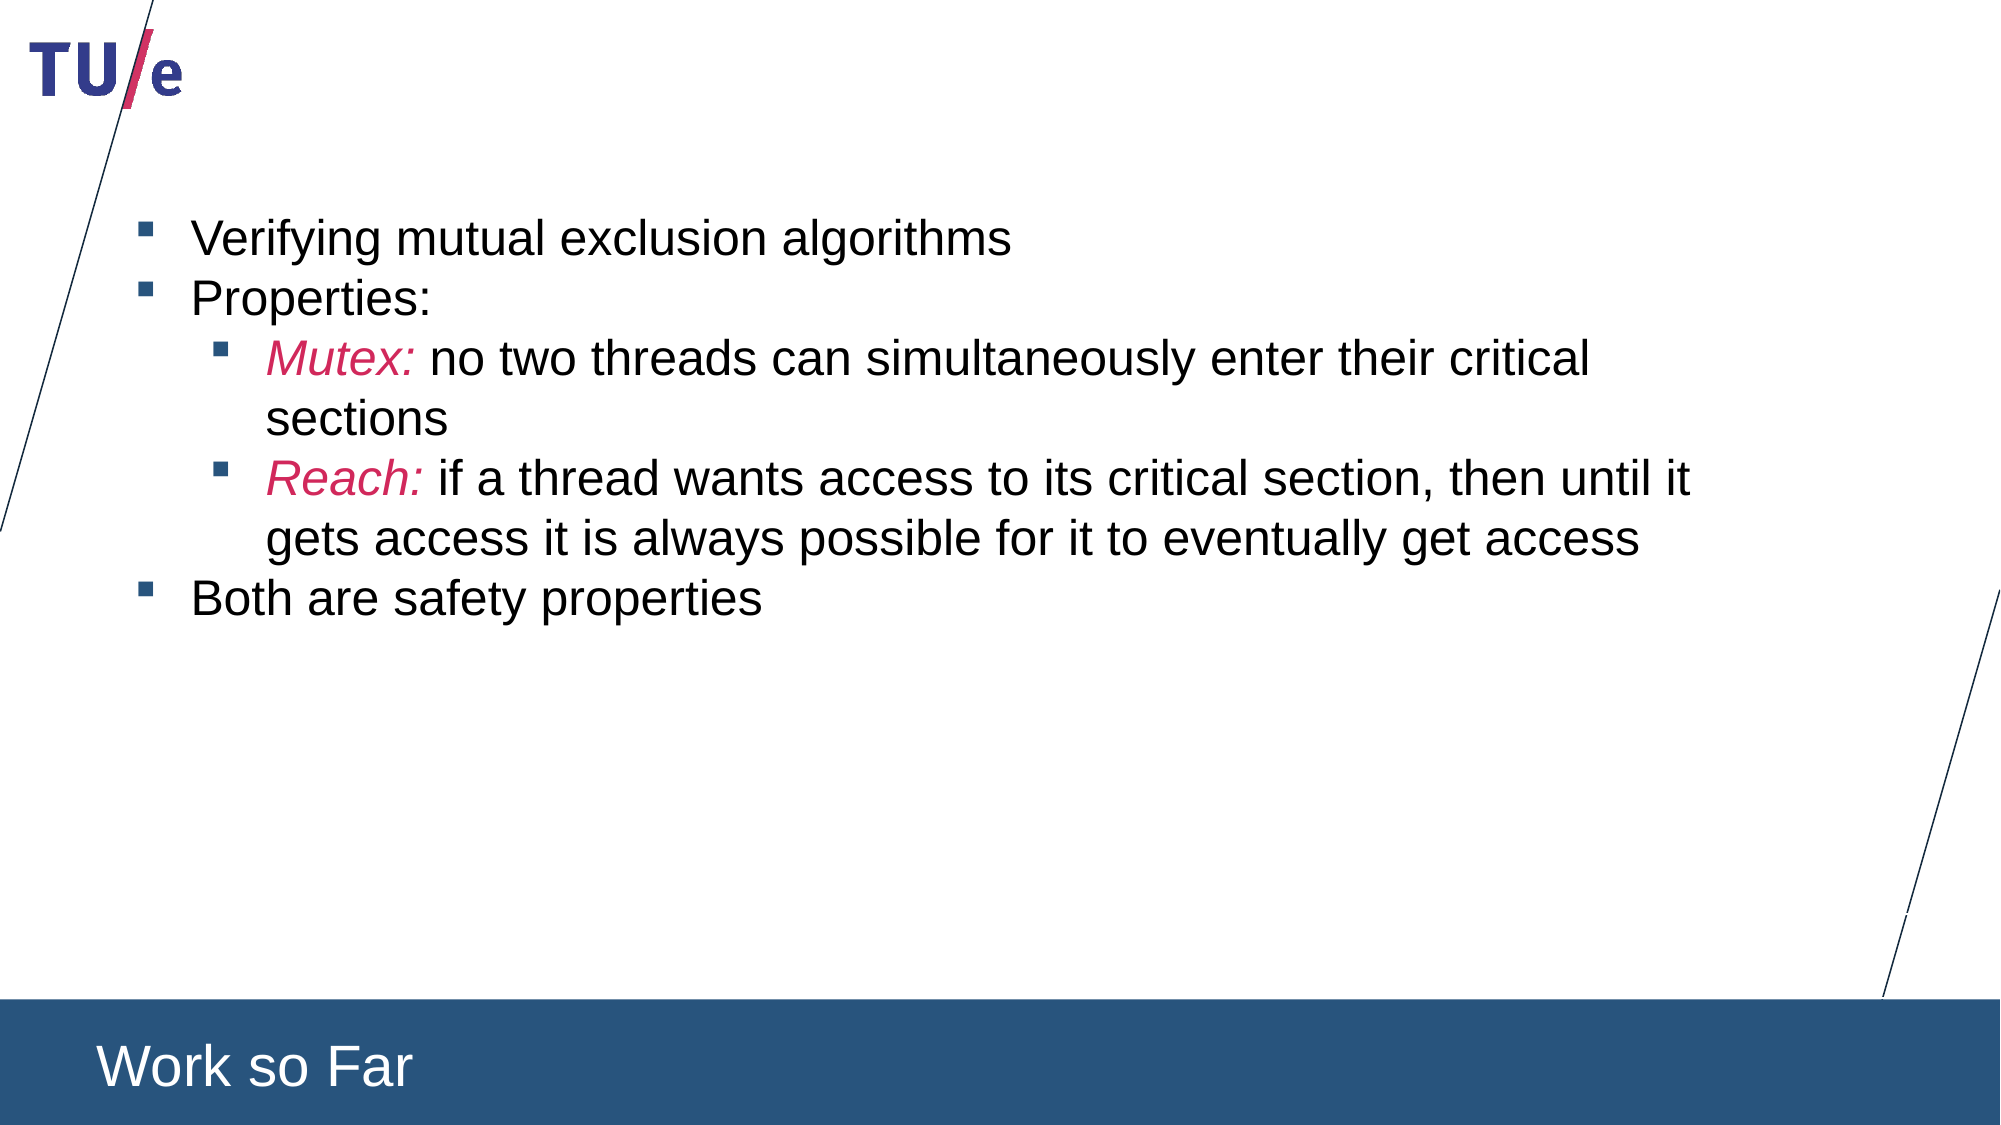

Verifying mutual exclusion algorithms
Properties:
Mutex: no two threads can simultaneously enter their critical sections
Reach: if a thread wants access to its critical section, then until it gets access it is always possible for it to eventually get access
Both are safety properties

Work so Far